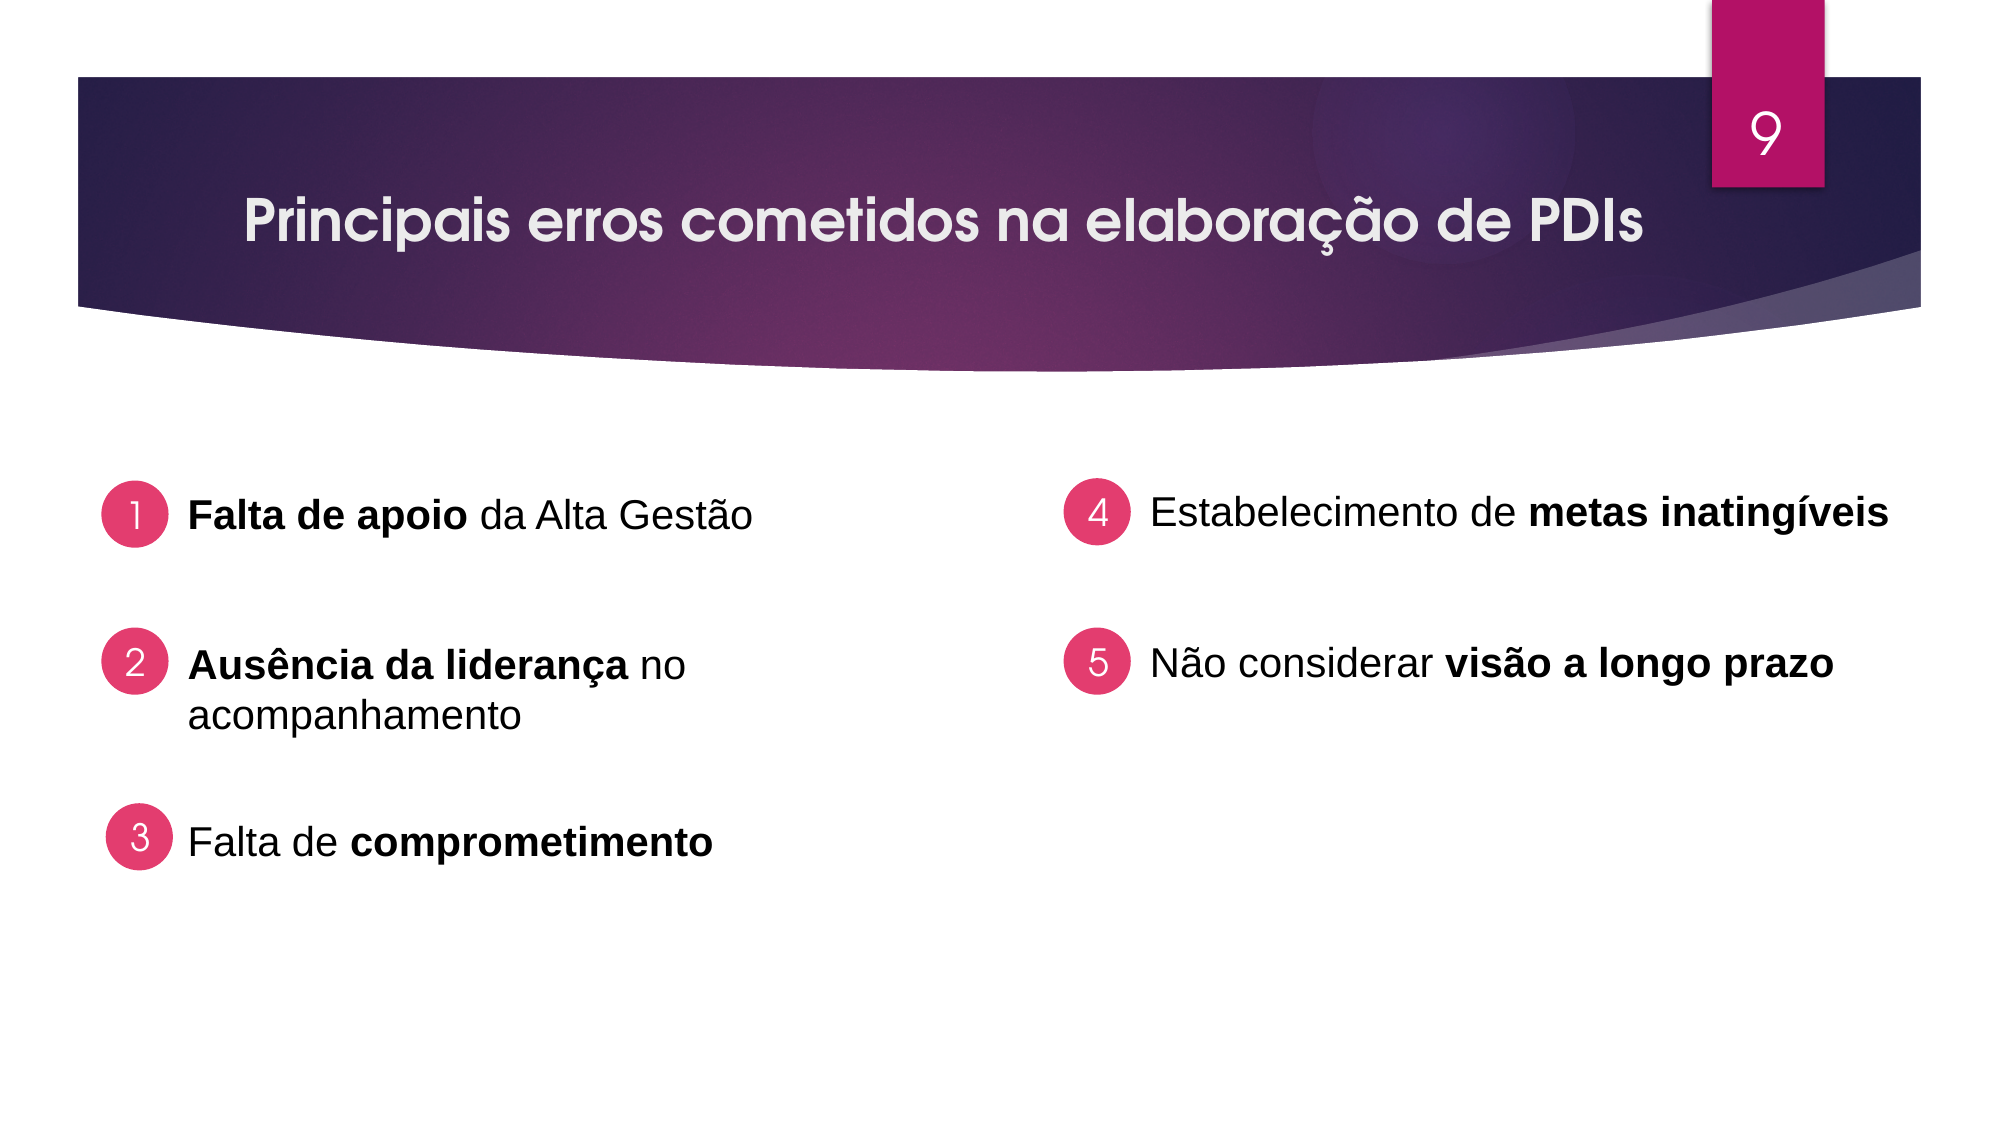

9
# Principais erros cometidos na elaboração de PDIs
2
Estabelecimento de metas inatingíveis

Não considerar visão a longo prazo
4
Falta de apoio da Alta Gestão

Ausência da liderança no acompanhamento

Falta de comprometimento

1
2
5
3